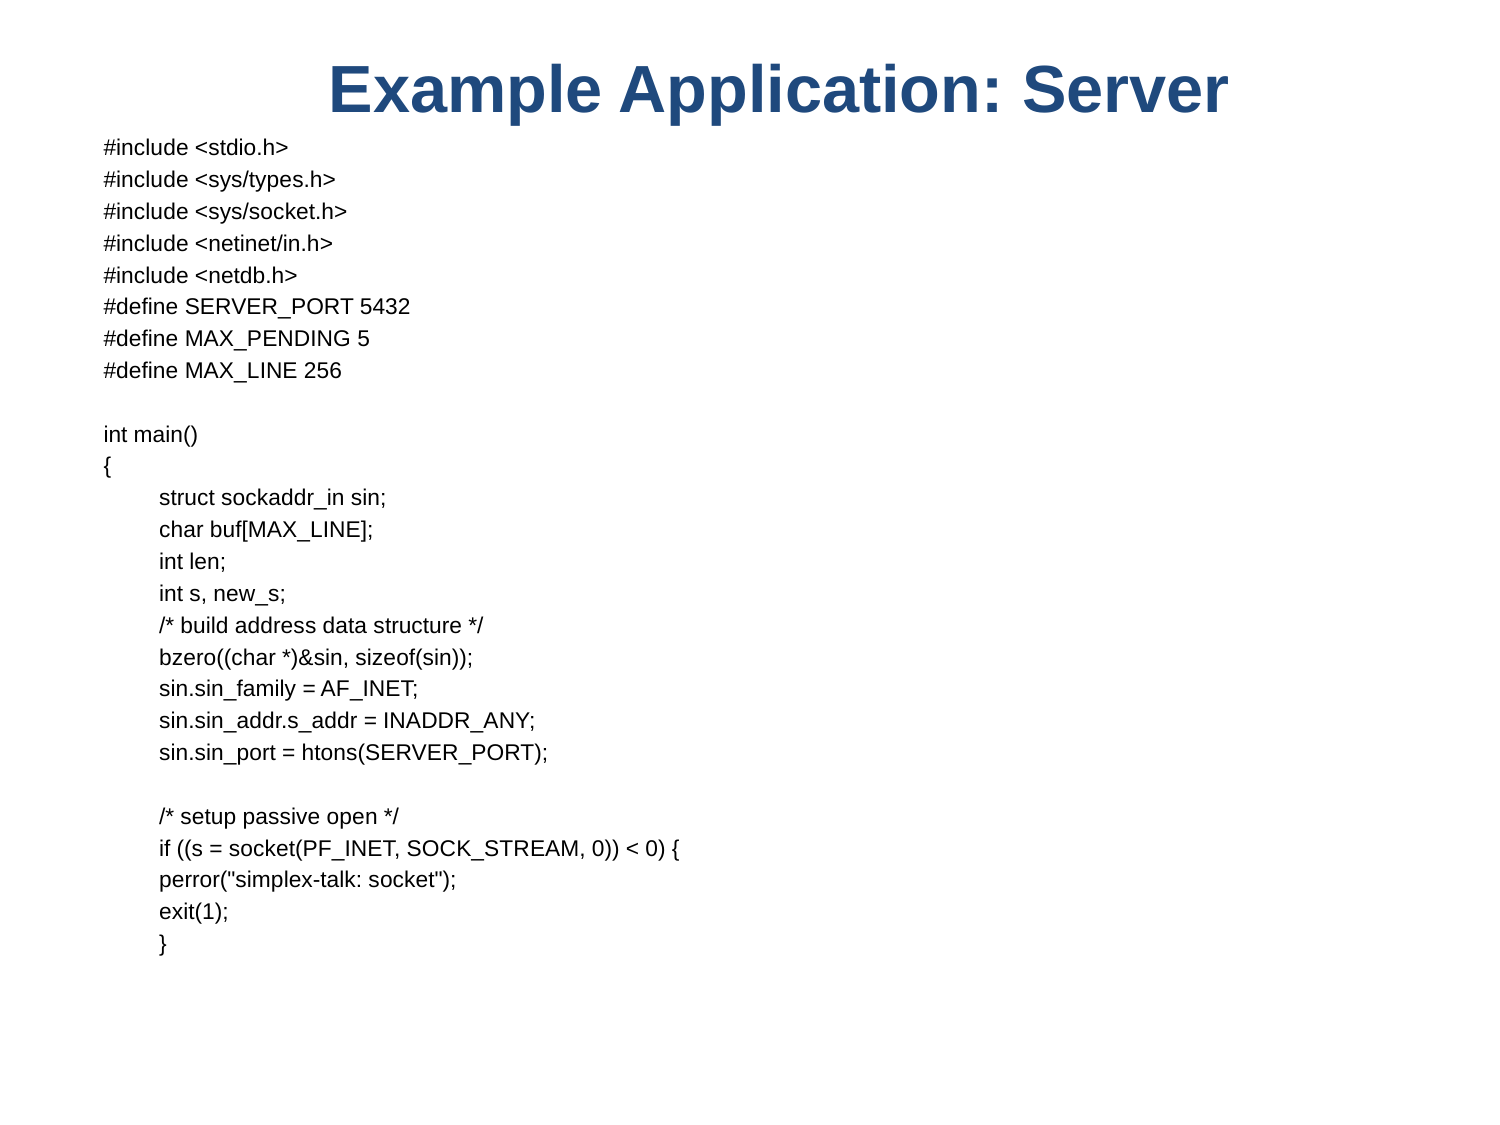

# Example Application: Server
#include <stdio.h>
#include <sys/types.h>
#include <sys/socket.h>
#include <netinet/in.h>
#include <netdb.h>
#define SERVER_PORT 5432
#define MAX_PENDING 5
#define MAX_LINE 256

int main()
{
	struct sockaddr_in sin;
	char buf[MAX_LINE];
	int len;
	int s, new_s;
	/* build address data structure */
	bzero((char *)&sin, sizeof(sin));
	sin.sin_family = AF_INET;
	sin.sin_addr.s_addr = INADDR_ANY;
	sin.sin_port = htons(SERVER_PORT);

	/* setup passive open */
	if ((s = socket(PF_INET, SOCK_STREAM, 0)) < 0) {
		perror("simplex-talk: socket");
		exit(1);
	}